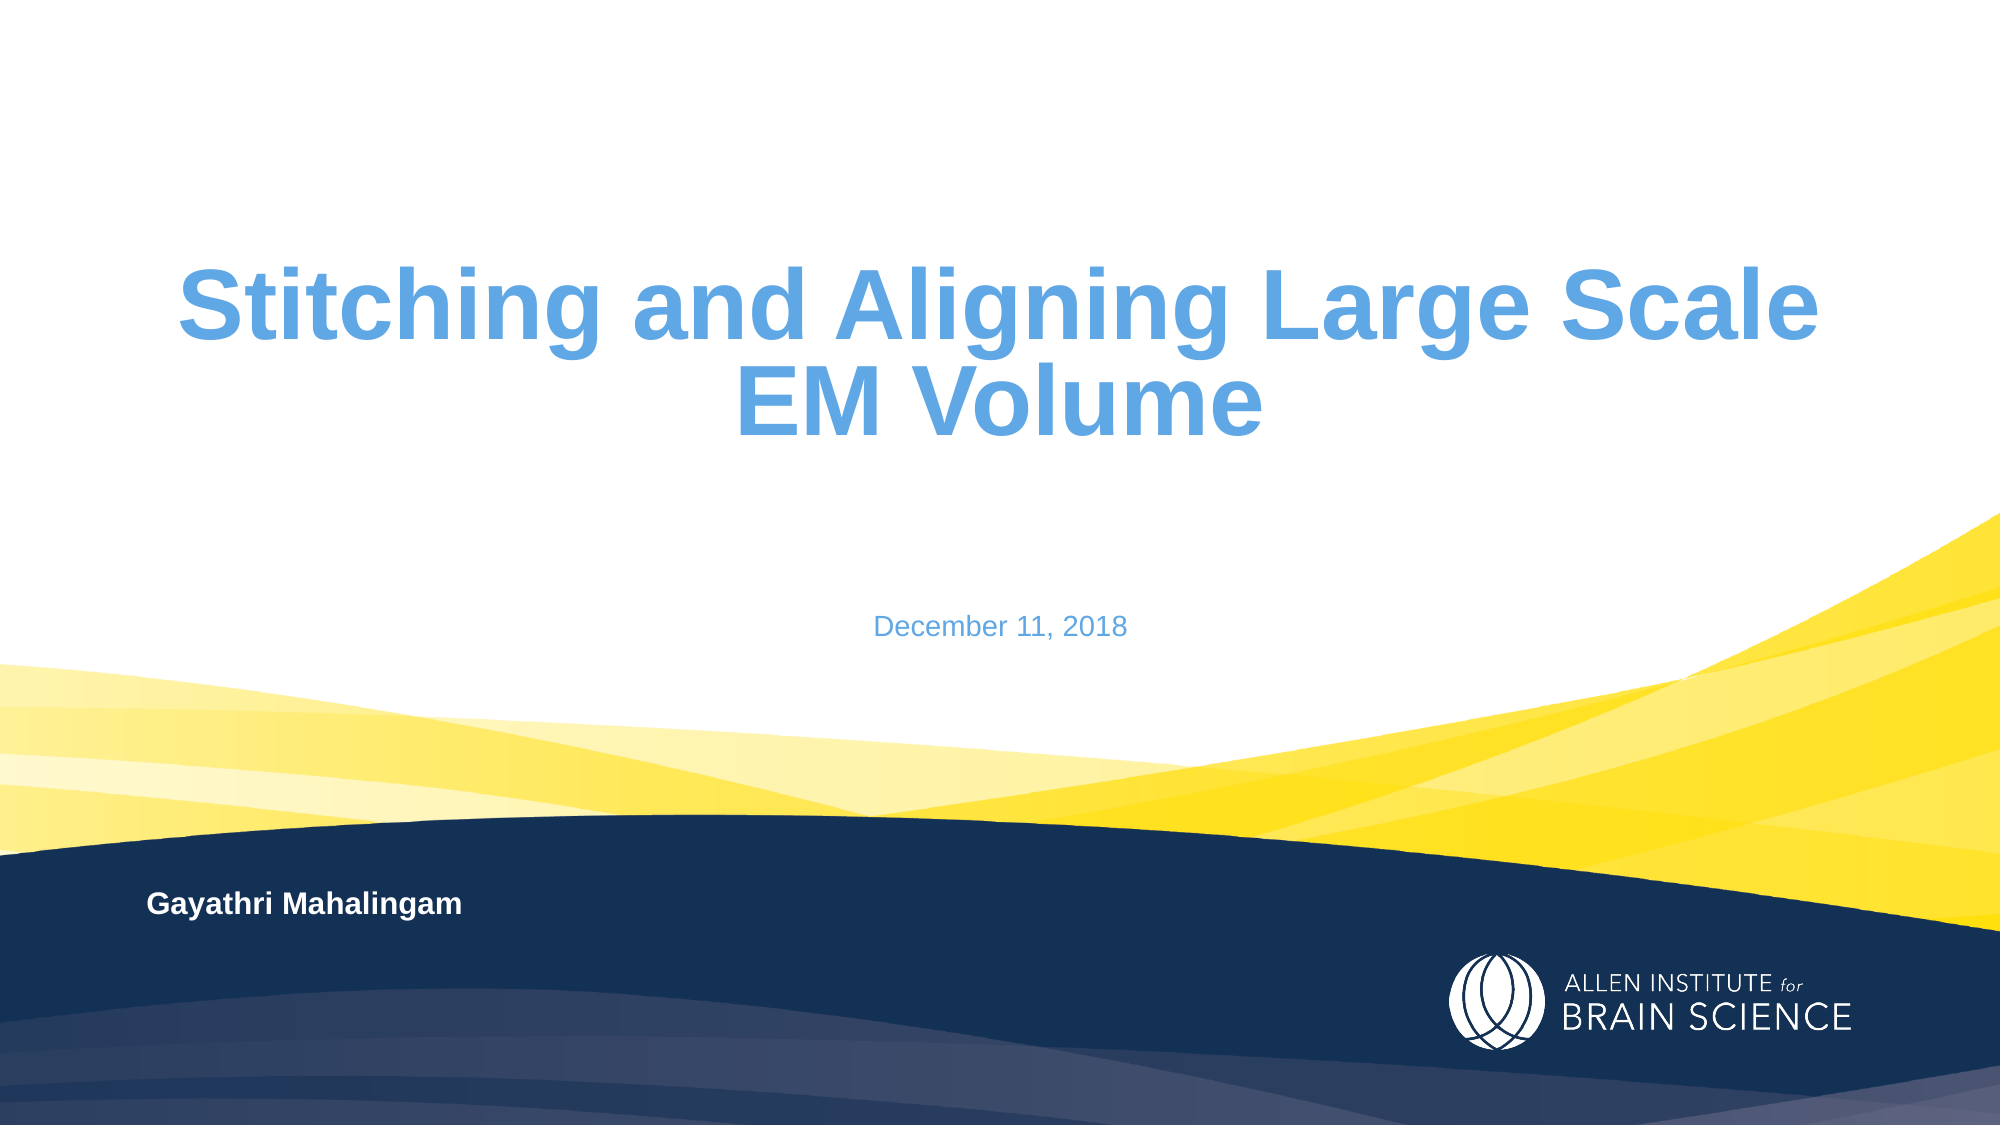

# Stitching and Aligning Large Scale EM Volume

December 11, 2018
Gayathri Mahalingam